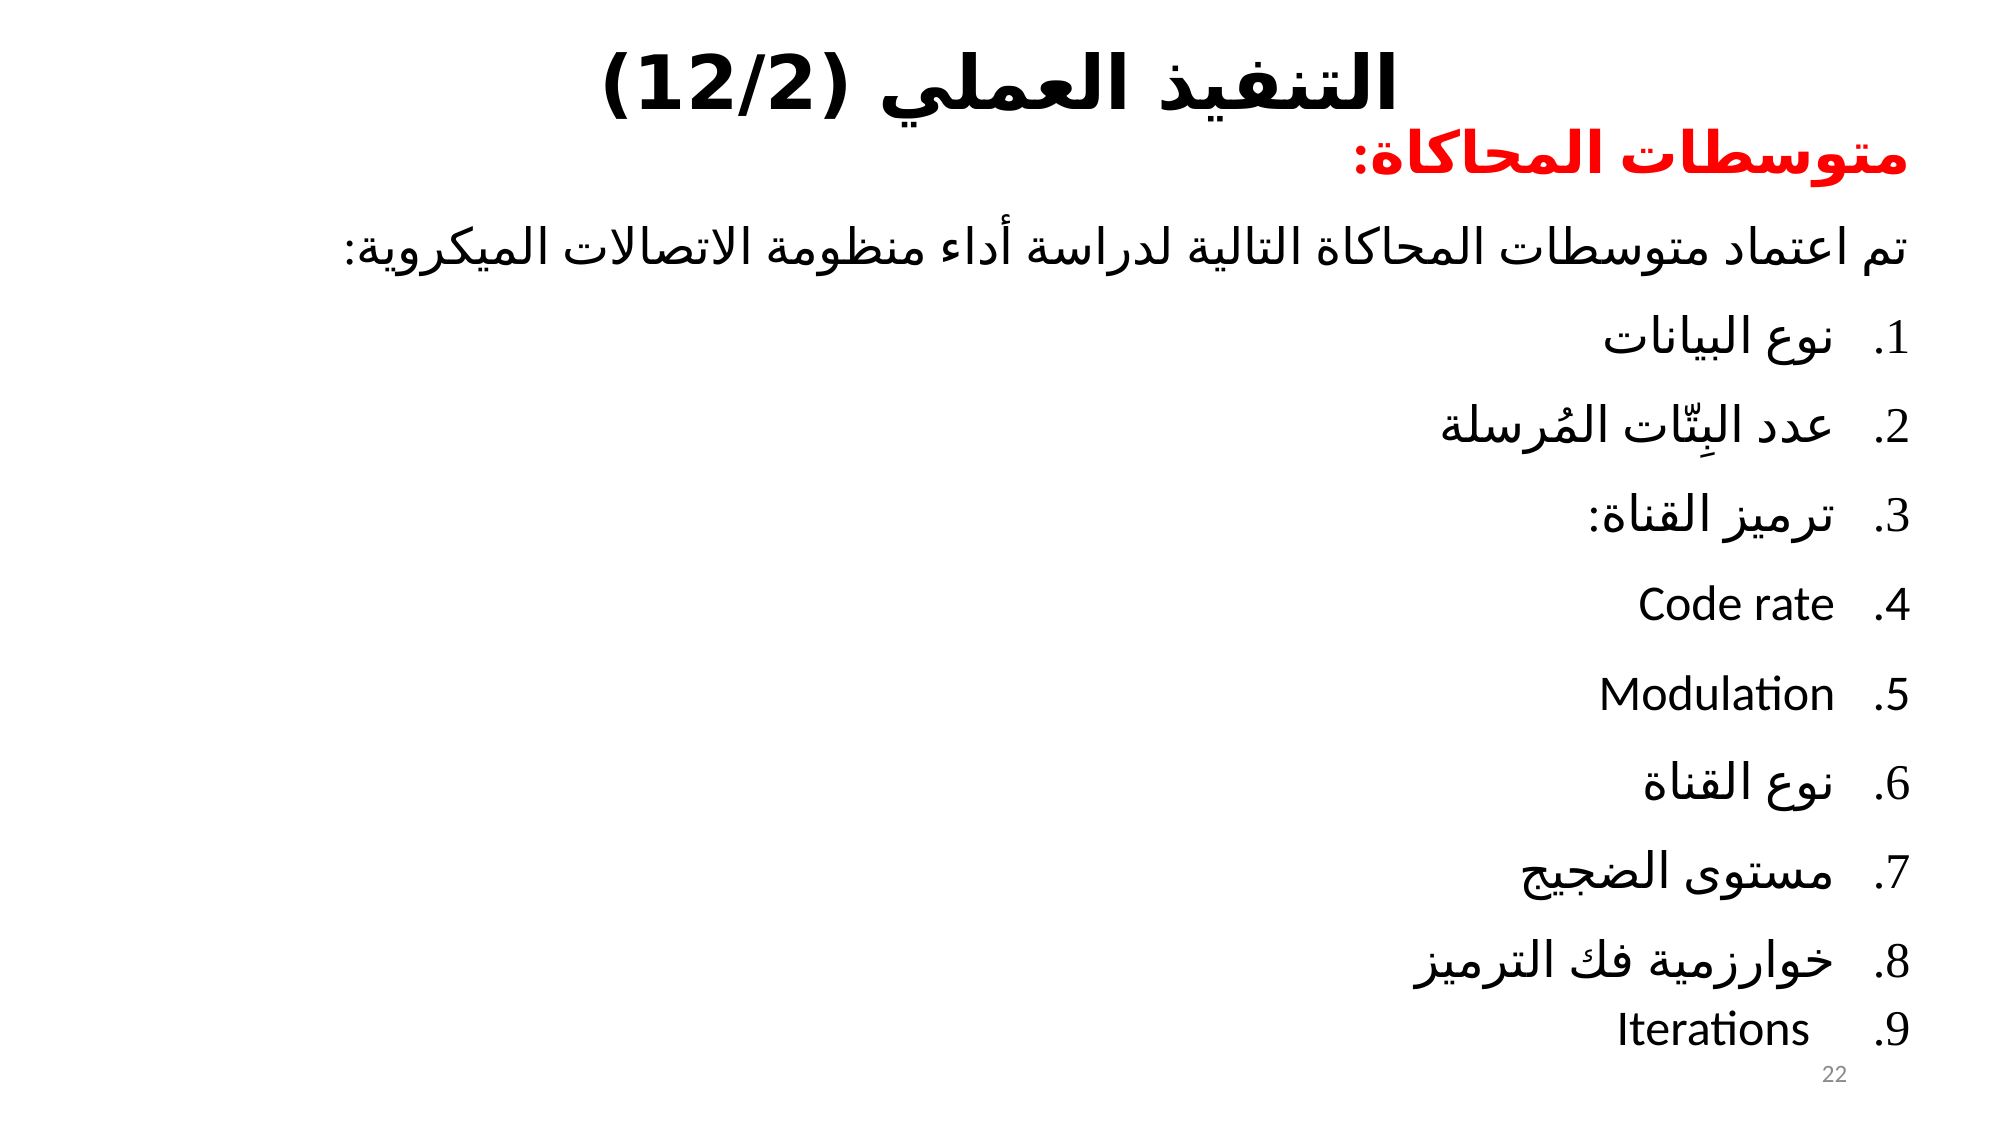

التنفيذ العملي (12/2)
متوسطات المحاكاة:
تم اعتماد متوسطات المحاكاة التالية لدراسة أداء منظومة الاتصالات الميكروية:
نوع البيانات
عدد البِتّات المُرسلة
ترميز القناة:
Code rate
Modulation
نوع القناة
مستوى الضجيج
خوارزمية فك الترميز
  Iterations
22